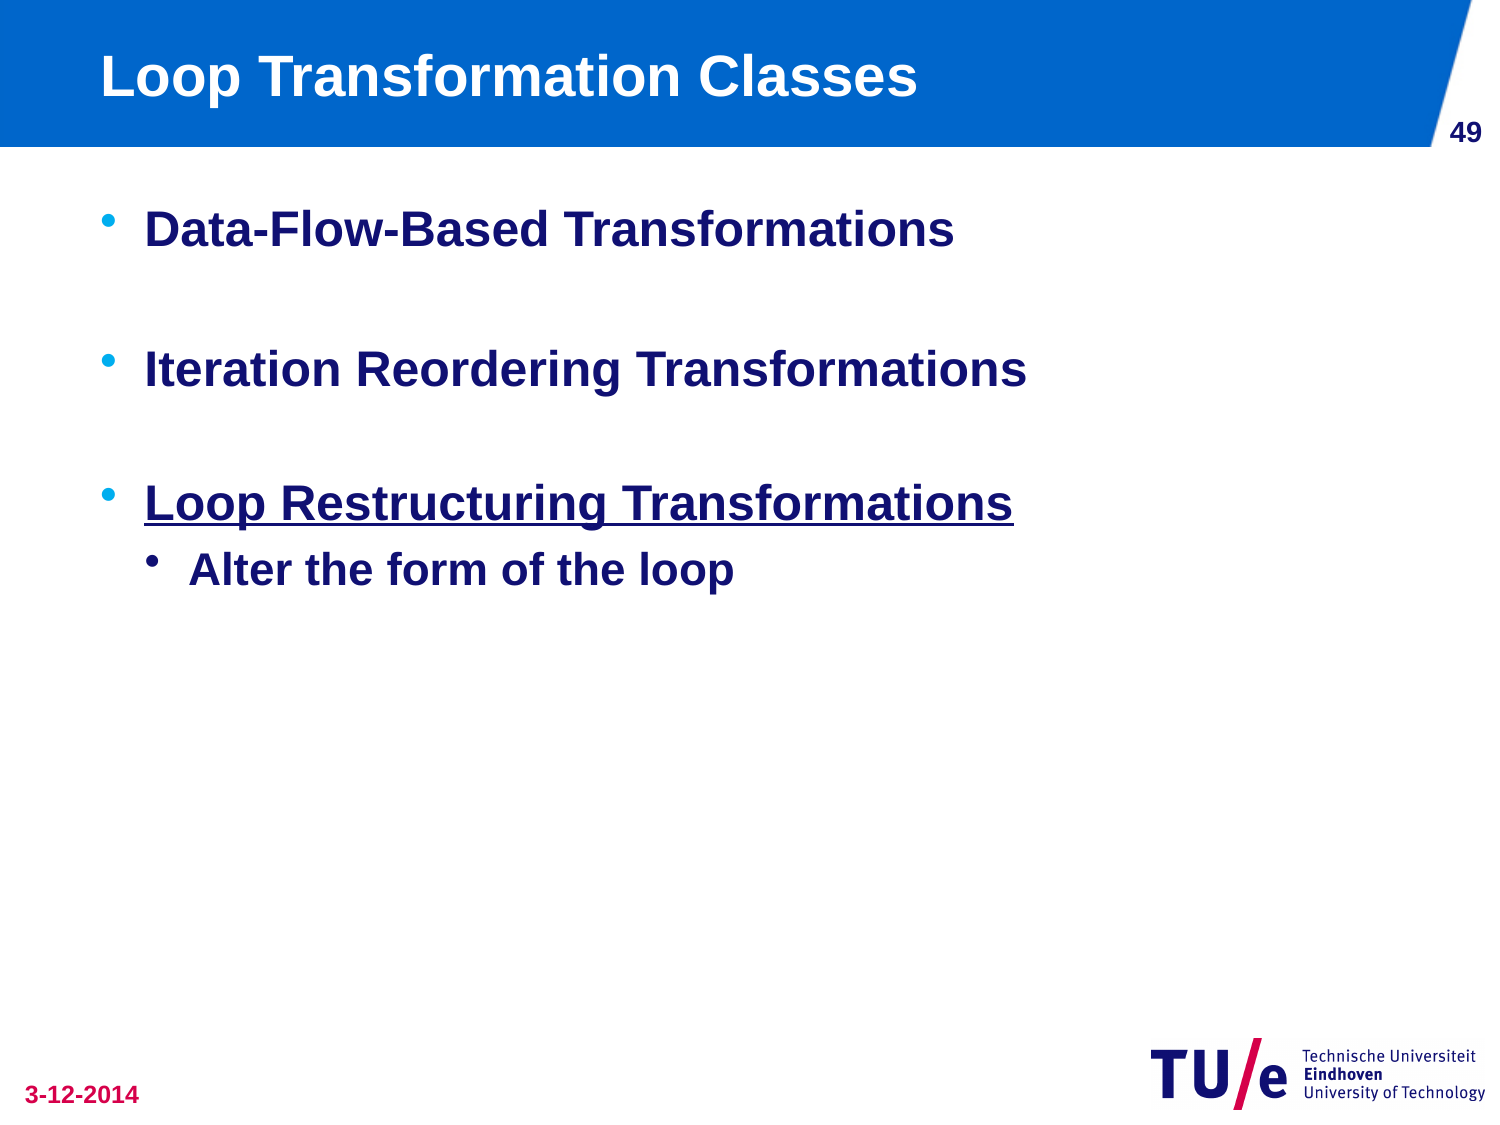

# Loop Transformation Classes
49
Data-Flow-Based Transformations

Iteration Reordering Transformations

Loop Restructuring Transformations
Alter the form of the loop

3-12-2014